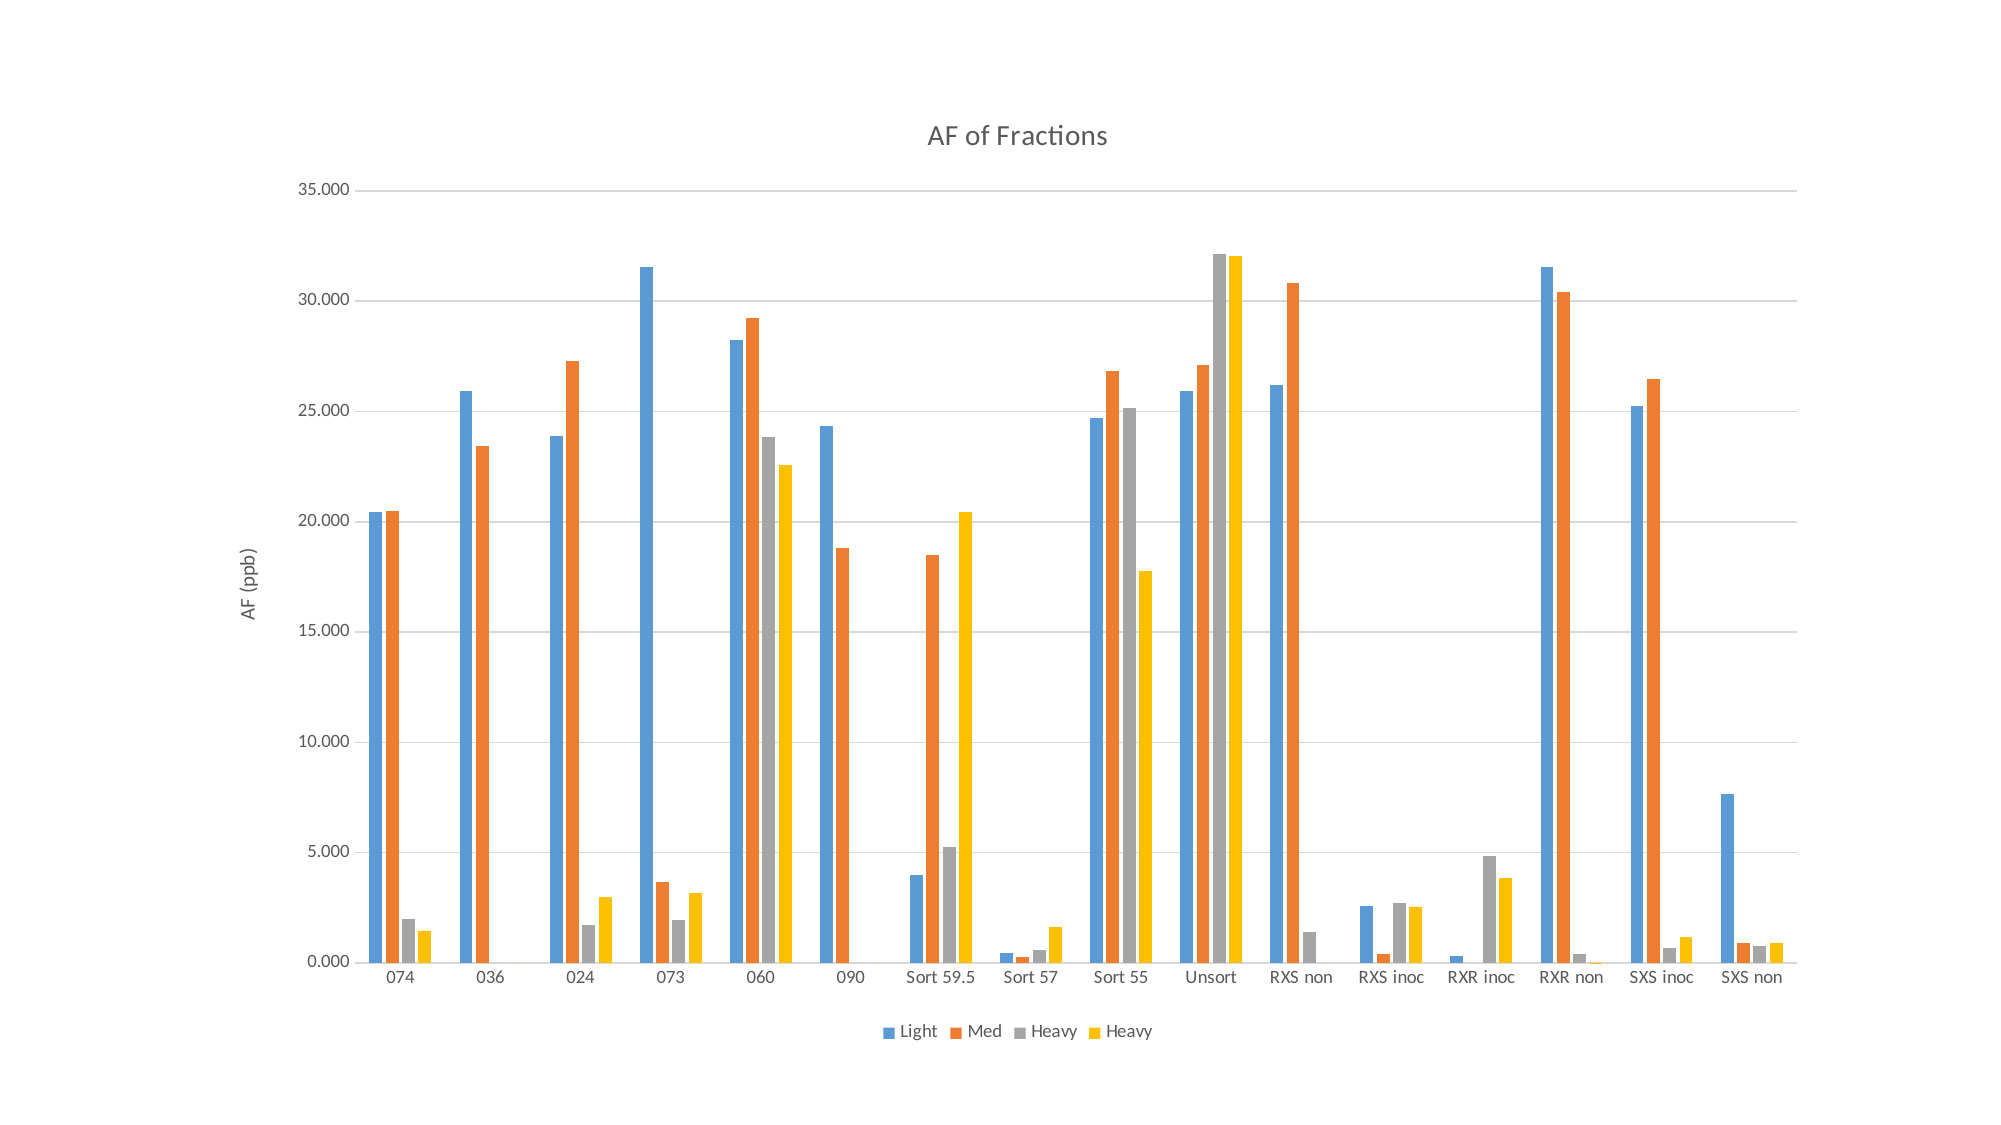

### Chart: AF of Fractions

| Category | Light | Med | Heavy | Heavy |
|---|---|---|---|---|
| 074 | 20.450524302134646 | 20.499739473684212 | 1.9743080402010023 | 1.4462140802875965 |
| 036 | 25.912166019417473 | 23.42120180505415 | 0.0 | 0.0 |
| 024 | 23.903157875457875 | 27.267619354838704 | 1.7349570725707242 | 3.000663723477068 |
| 073 | 31.570492792792795 | 3.6566625360230542 | 1.9456197994987452 | 3.1562516285516278 |
| 060 | 28.256478467908902 | 29.217721231422505 | 23.8421424131627 | 22.554062038664323 |
| 090 | 24.336605380333946 | 18.824283850931675 | 0.0 | 0.0 |
| Sort 59.5 | 3.9764084870848695 | 18.477086503067483 | 5.247409208400645 | 20.450524302134646 |
| Sort 57 | 0.4584901907356951 | 0.2882784681306898 | 0.5679203856749311 | 1.6325141377209 |
| Sort 55 | 24.717193433395867 | 26.828496812749 | 25.172186692015206 | 17.766862929745887 |
| Unsort | 25.912166019417473 | 27.120069477911645 | 32.13272283105023 | 32.03795056947608 |
| RXS non | 26.18914814090019 | 30.844071681415922 | 1.3876523241954697 | 0.0 |
| RXS inoc | 2.595911920529801 | 0.4153831253391189 | 2.73332625586068 | 2.5481485488126623 |
| RXR inoc | 0.3039875536480672 | 0.0 | 4.842703927729772 | 3.8681099560761325 |
| RXR non | 31.570492792792795 | 30.402973522975923 | 0.42075103148751225 | 0.013905101509628537 |
| SXS inoc | 25.238176190476185 | 26.470500788954634 | 0.6684902058987205 | 1.1595553092182023 |
| SXS non | 7.654579699248117 | 0.8875635588402488 | 0.7595921953958431 | 0.8875635588402488 |